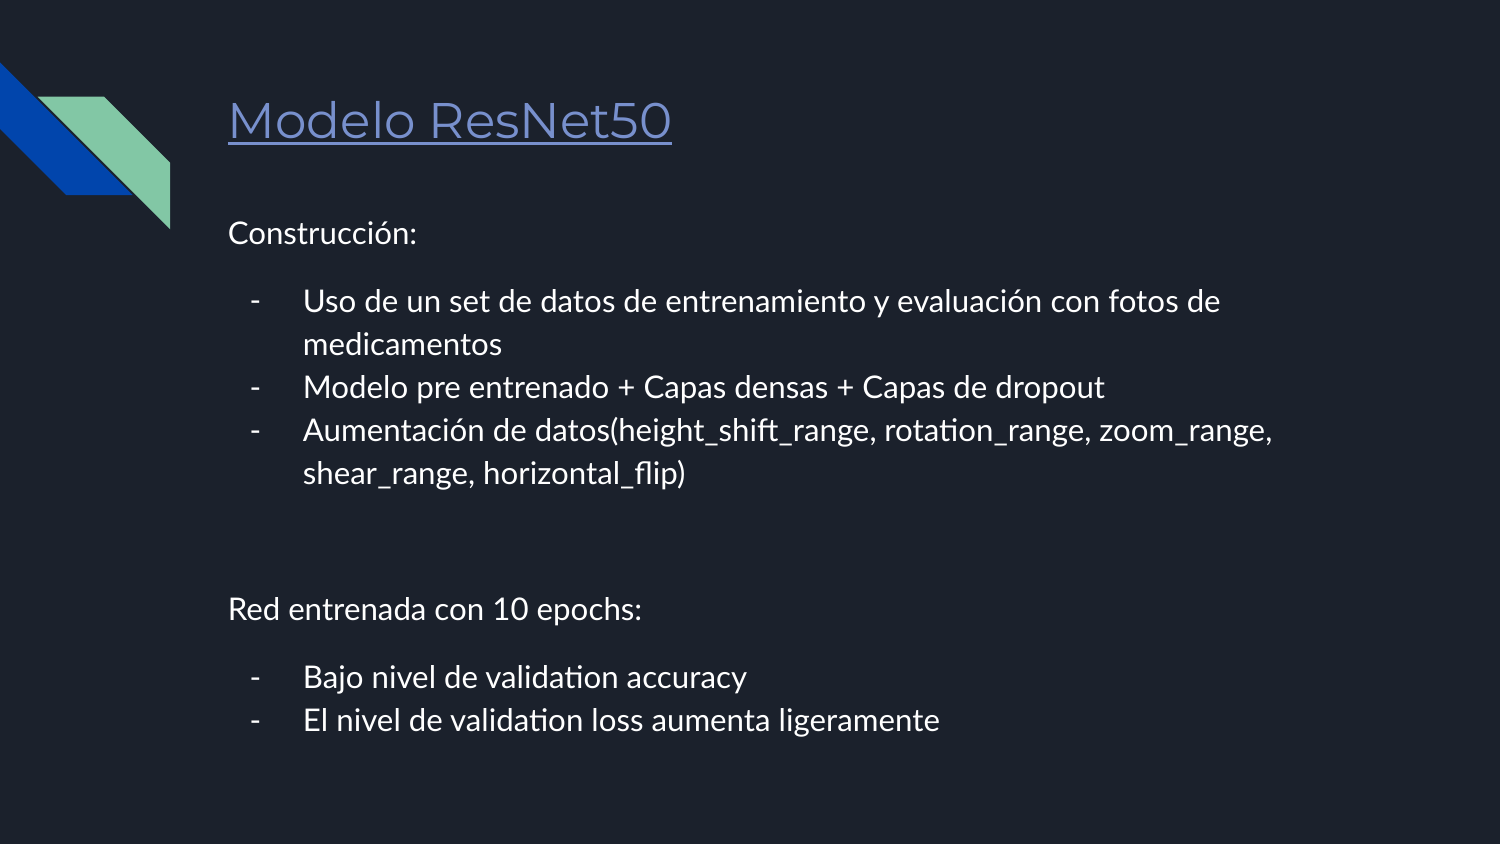

# Modelo ResNet50

Construcción:
Uso de un set de datos de entrenamiento y evaluación con fotos de medicamentos
Modelo pre entrenado + Capas densas + Capas de dropout
Aumentación de datos(height_shift_range, rotation_range, zoom_range, shear_range, horizontal_flip)

Red entrenada con 10 epochs:
Bajo nivel de validation accuracy
El nivel de validation loss aumenta ligeramente